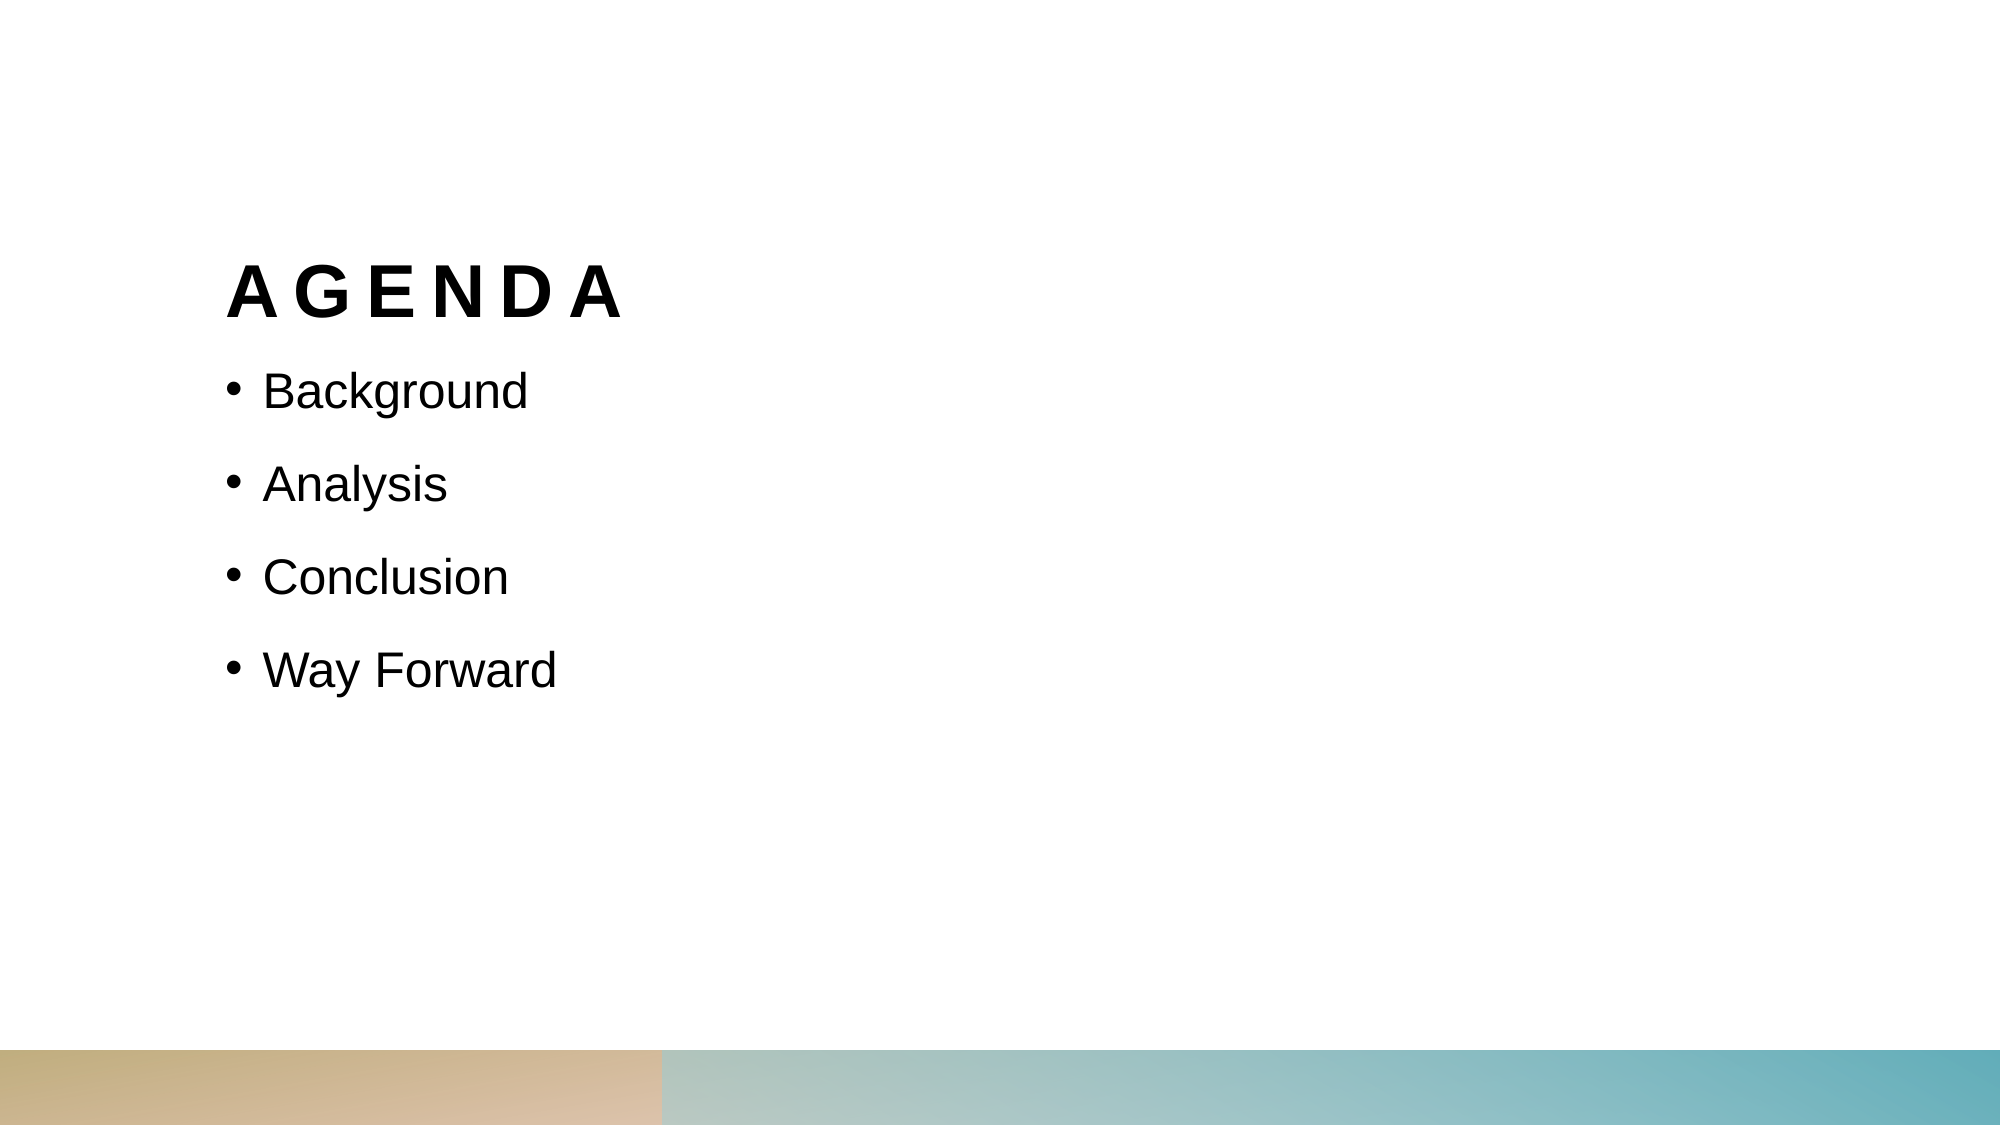

# Agenda
Background
Analysis
Conclusion
Way Forward